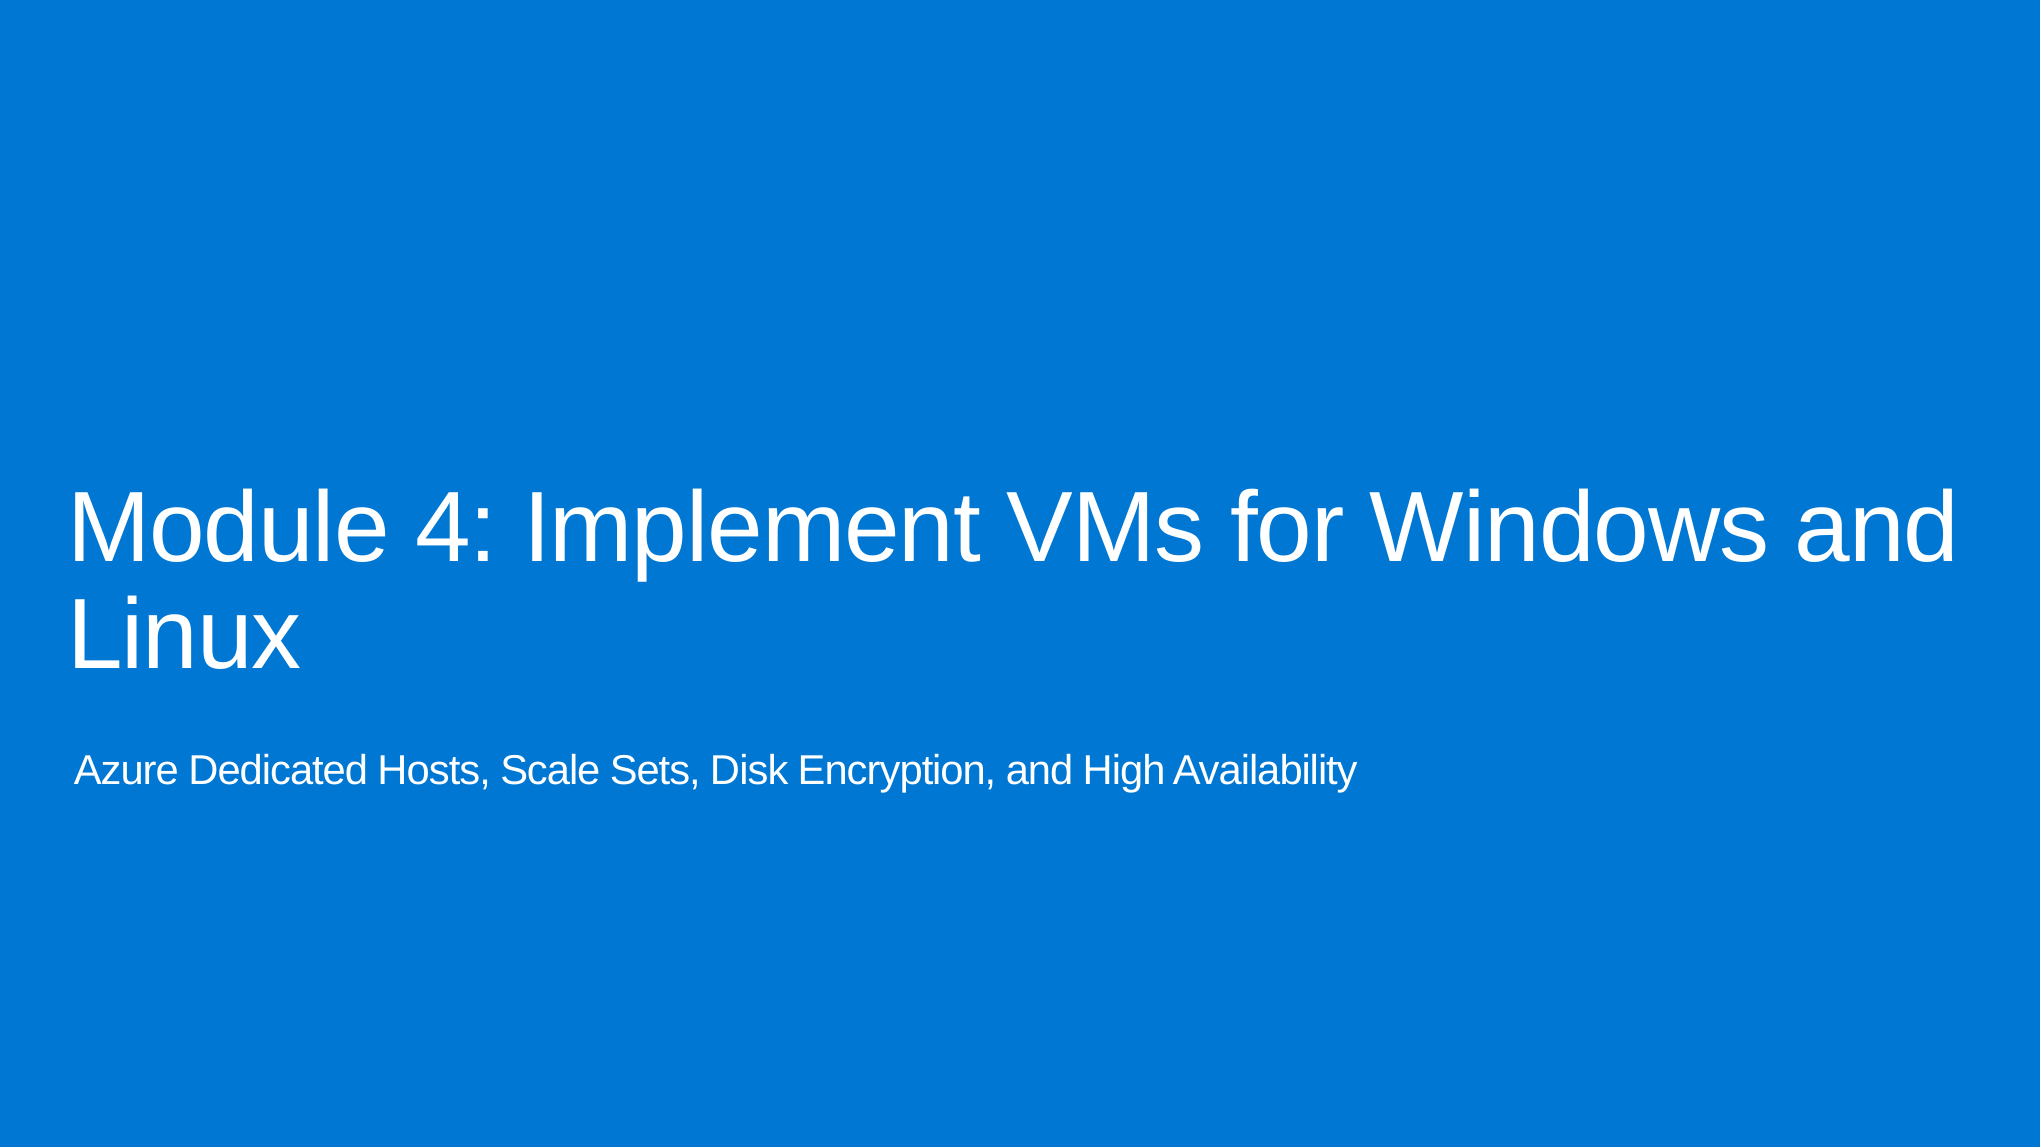

# Module 4: Implement VMs for Windows and Linux
Azure Dedicated Hosts, Scale Sets, Disk Encryption, and High Availability